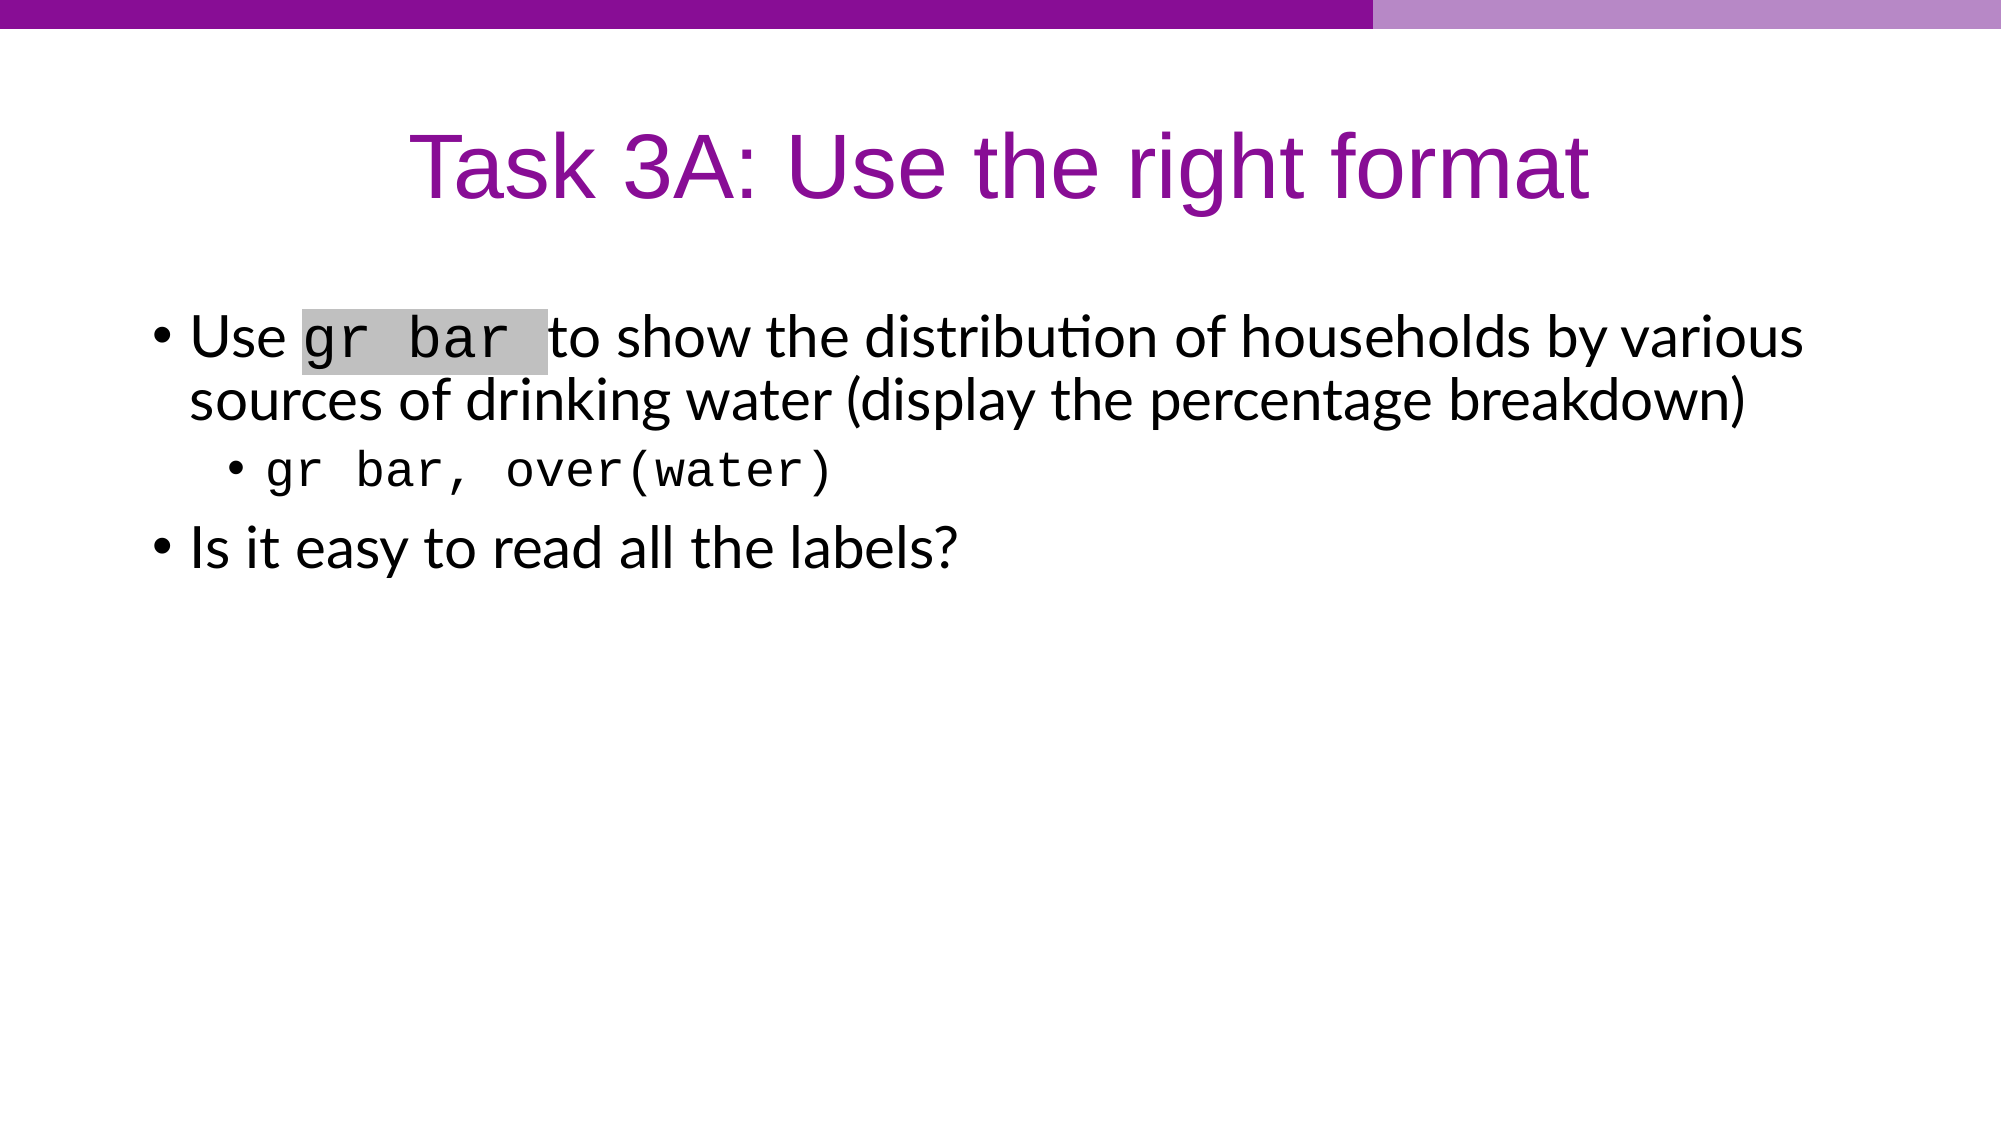

# Task 3A: Use the right format
Use gr bar to show the distribution of households by various sources of drinking water (display the percentage breakdown)
gr bar, over(water)
Is it easy to read all the labels?